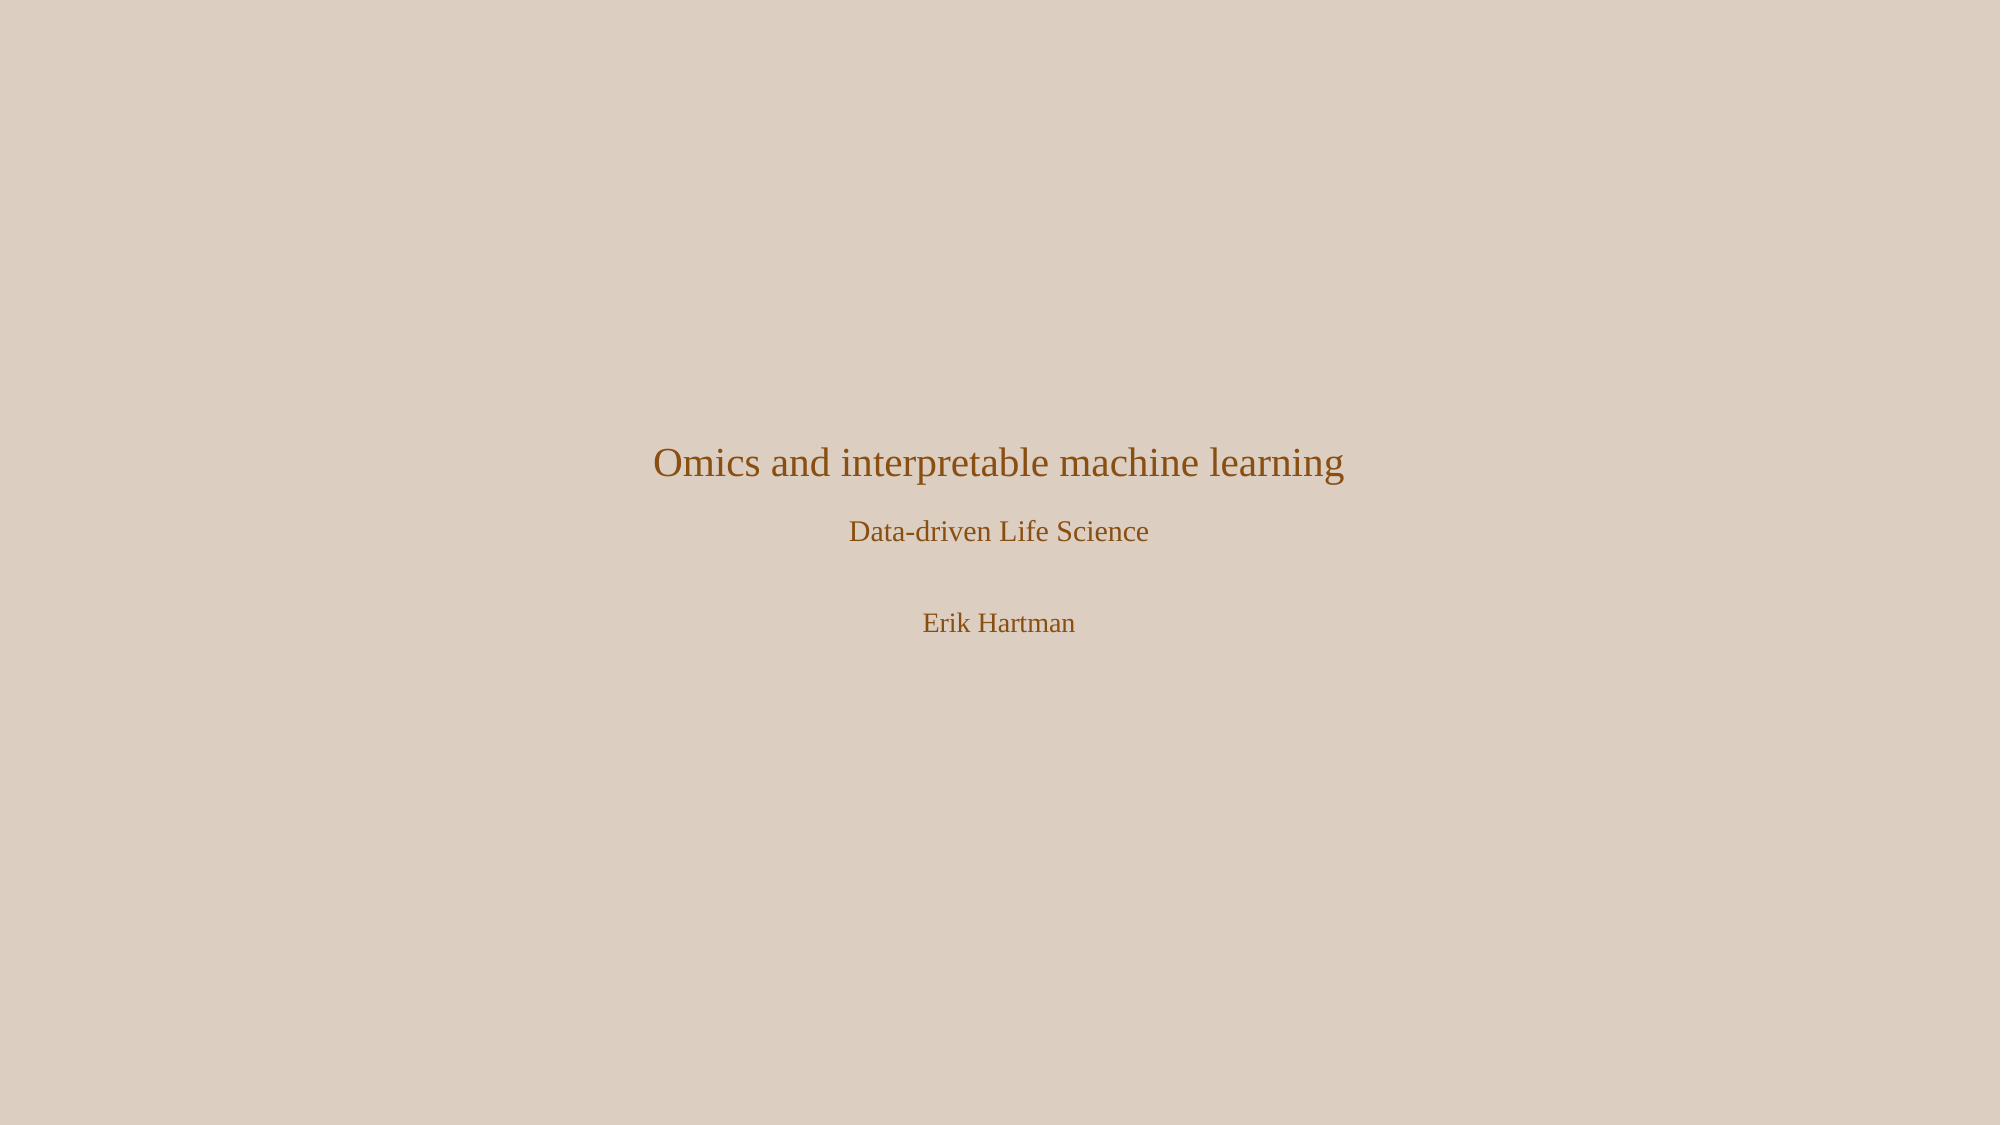

# Omics and interpretable machine learning Data-driven Life Science Erik Hartman